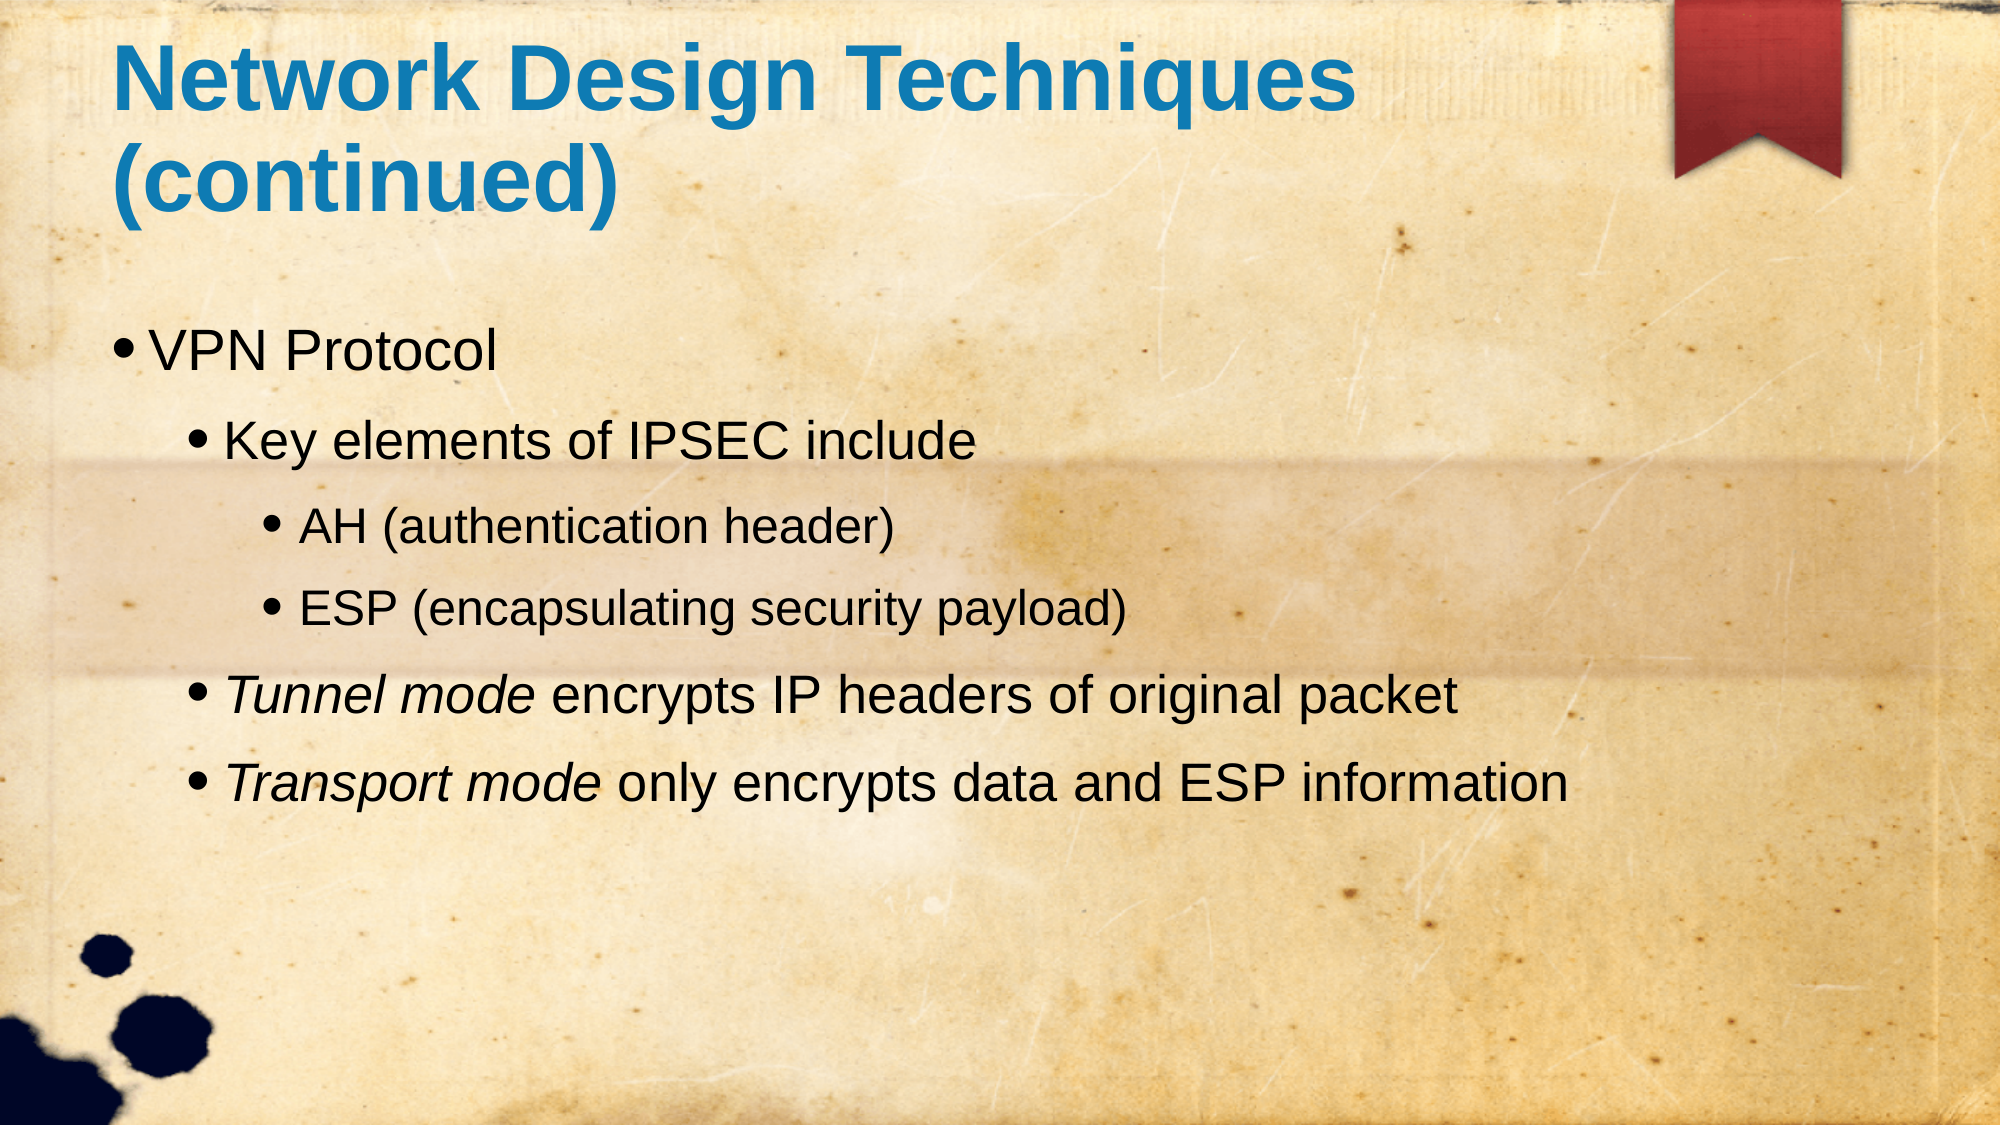

Network Design Techniques (continued)
VPN Protocol
Key elements of IPSEC include
AH (authentication header)
ESP (encapsulating security payload)
Tunnel mode encrypts IP headers of original packet
Transport mode only encrypts data and ESP information